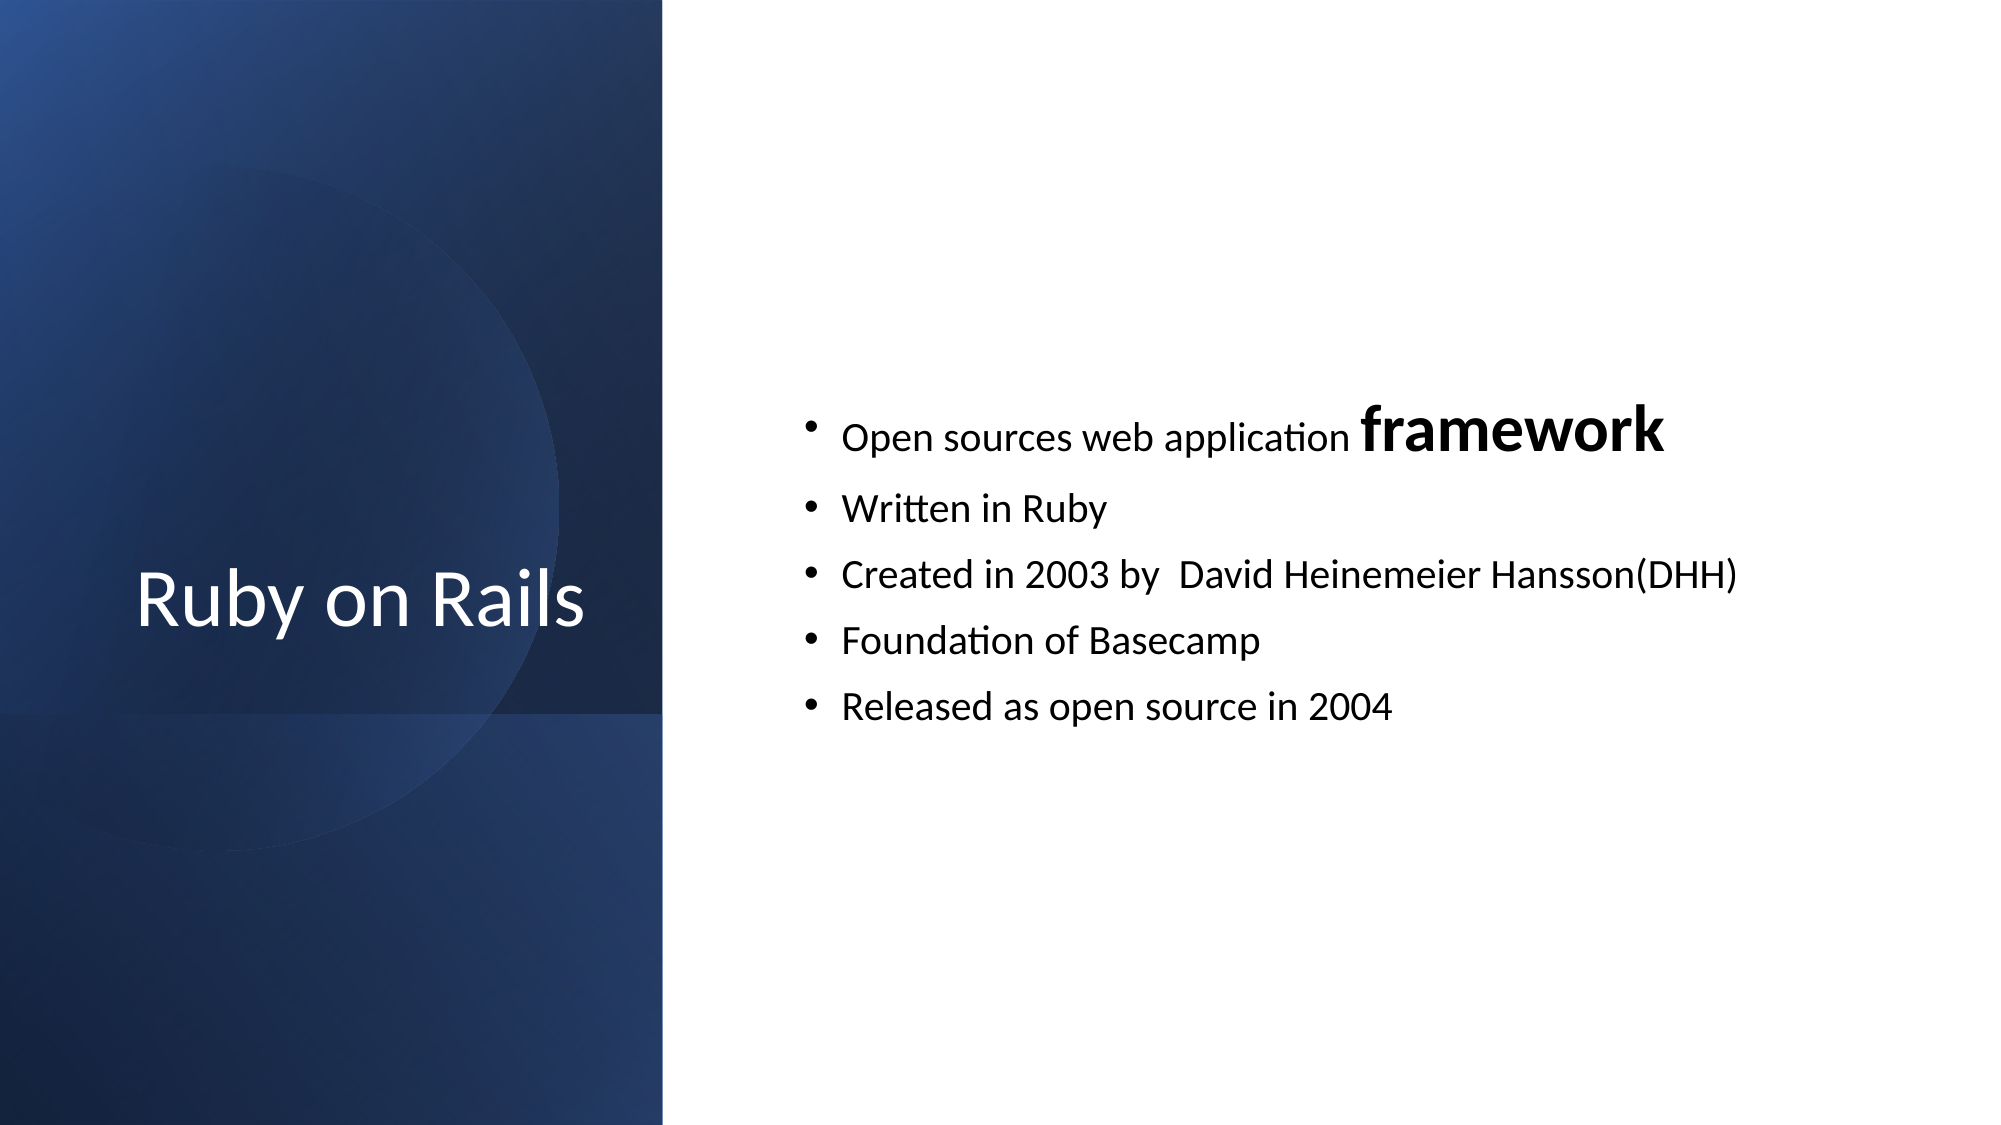

# Ruby on Rails
Open sources web application framework
Written in Ruby
Created in 2003 by  David Heinemeier Hansson(DHH)
Foundation of Basecamp
Released as open source in 2004